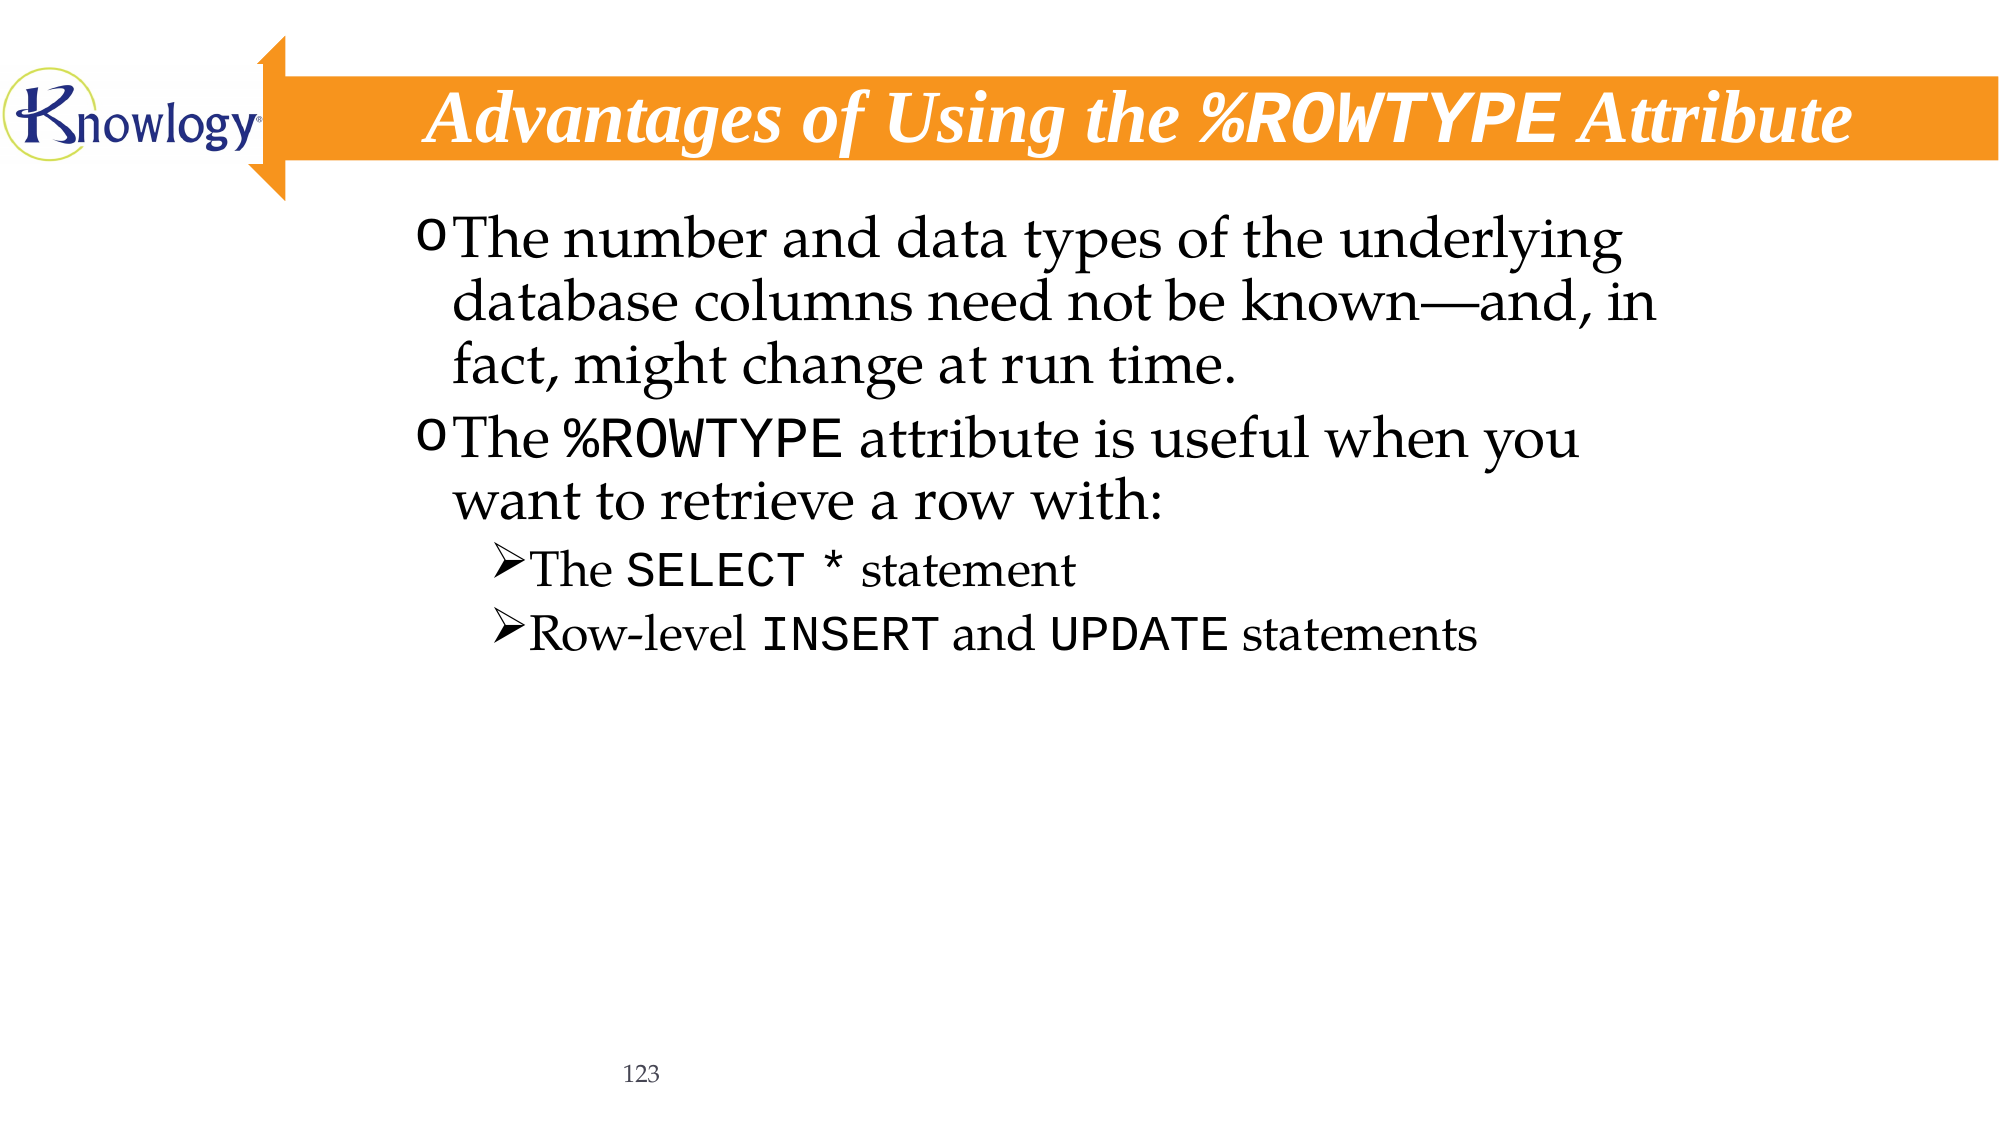

# Advantages of Using the %ROWTYPE Attribute
The number and data types of the underlying database columns need not be known—and, in fact, might change at run time.
The %ROWTYPE attribute is useful when you want to retrieve a row with:
The SELECT * statement
Row-level INSERT and UPDATE statements
123